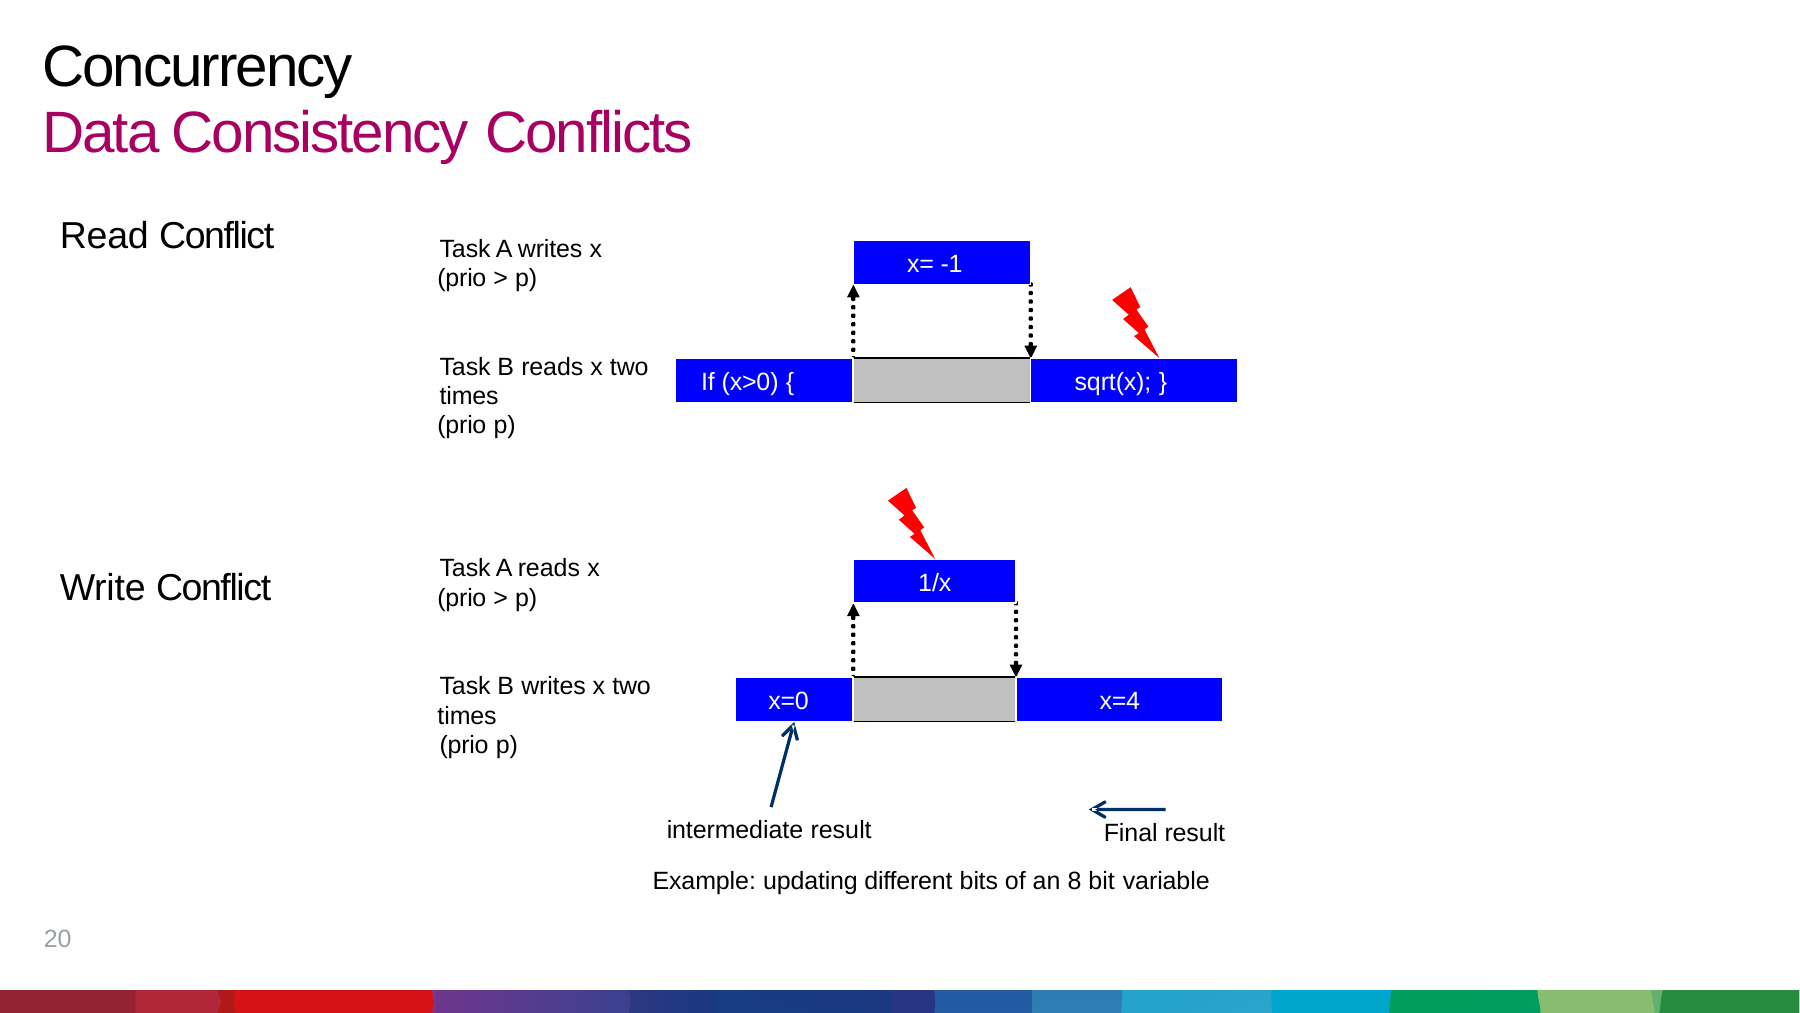

# Concurrency
Data Consistency Conflicts
 Read Conflict
Task A writes x  (prio > p)

x= -1

Task B reads x two
times  (prio p)

If (x>0) {
sqrt(x); }

Task A reads x  (prio > p)

 Write Conflict
1/x
Task B writes x two  times
(prio p)

x=0
x=4

intermediate result
Final result
Example: updating different bits of an 8 bit variable
20